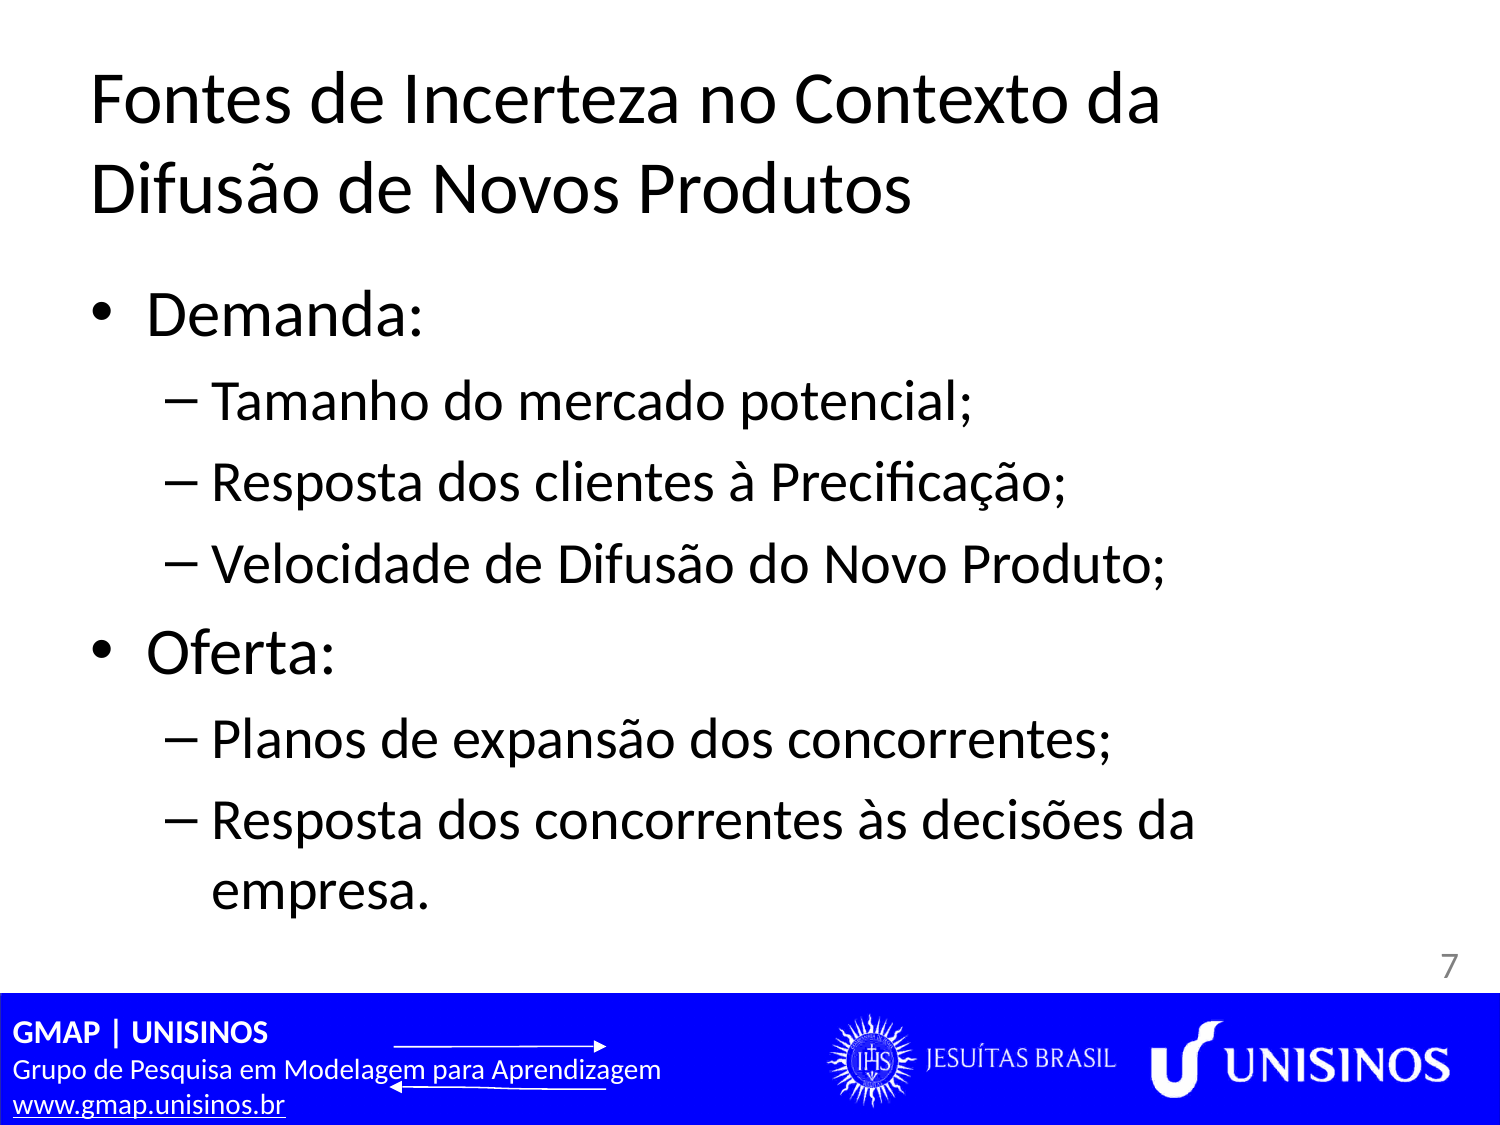

# Fontes de Incerteza no Contexto da Difusão de Novos Produtos
Demanda:
Tamanho do mercado potencial;
Resposta dos clientes à Precificação;
Velocidade de Difusão do Novo Produto;
Oferta:
Planos de expansão dos concorrentes;
Resposta dos concorrentes às decisões da empresa.